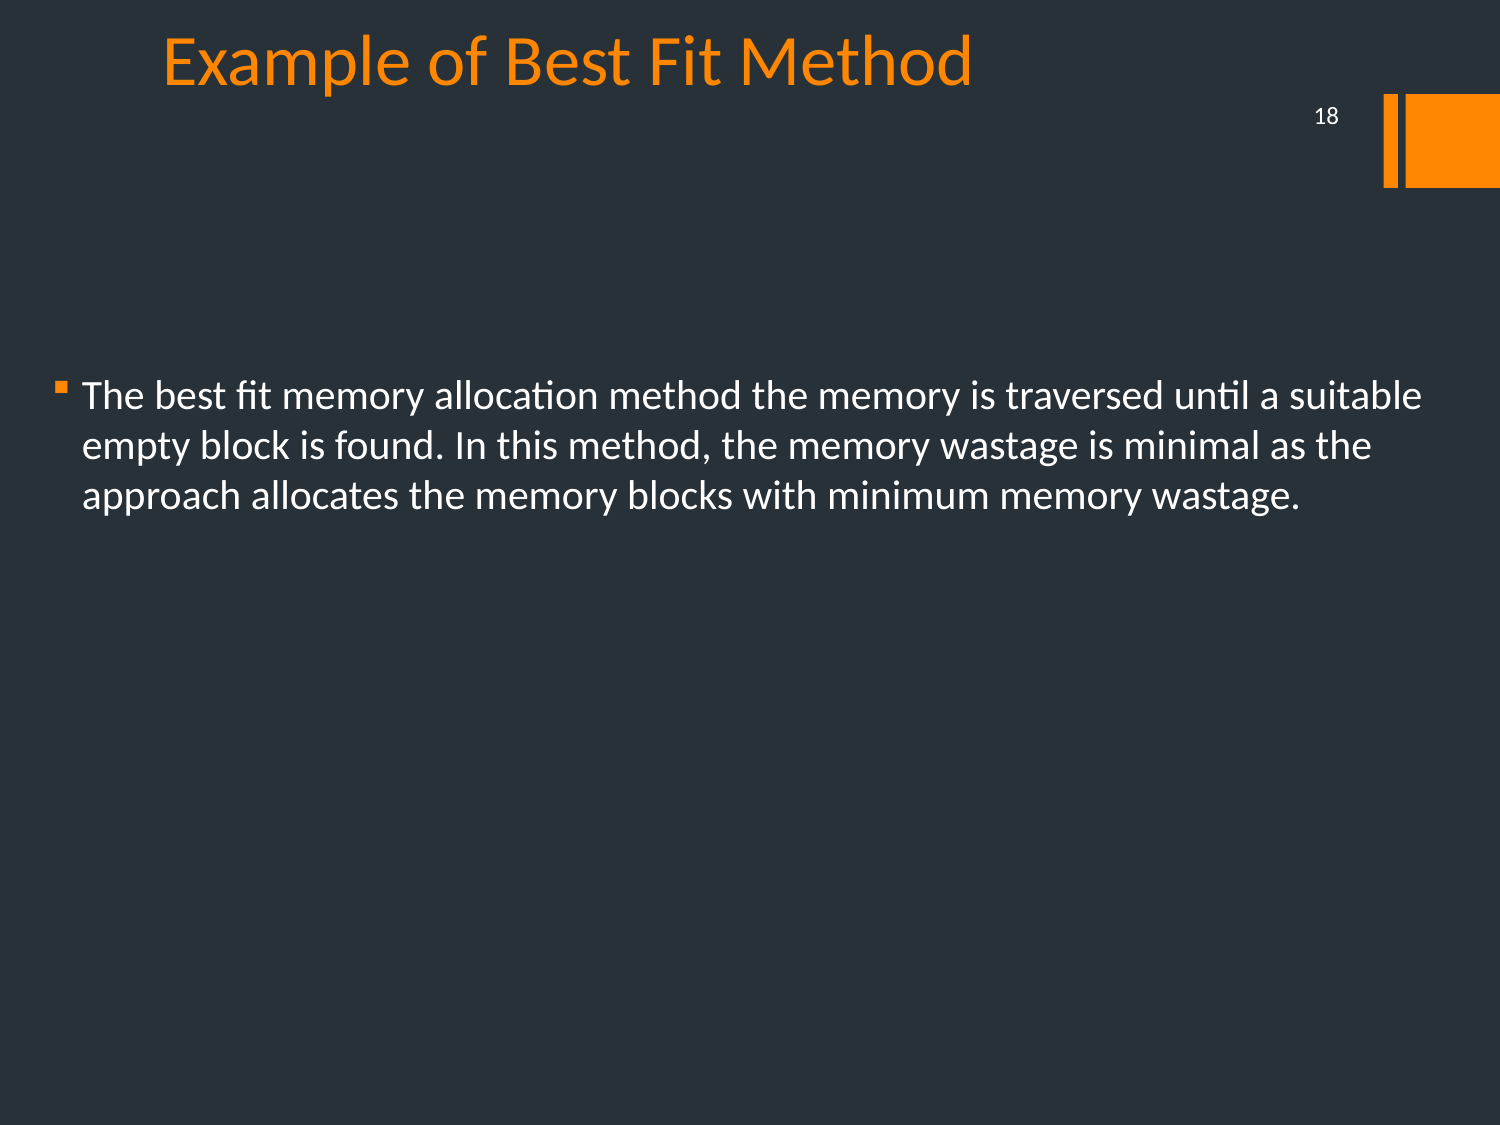

# Example of Best Fit Method
18

The best fit memory allocation method the memory is traversed until a suitable empty block is found. In this method, the memory wastage is minimal as the approach allocates the memory blocks with minimum memory wastage.